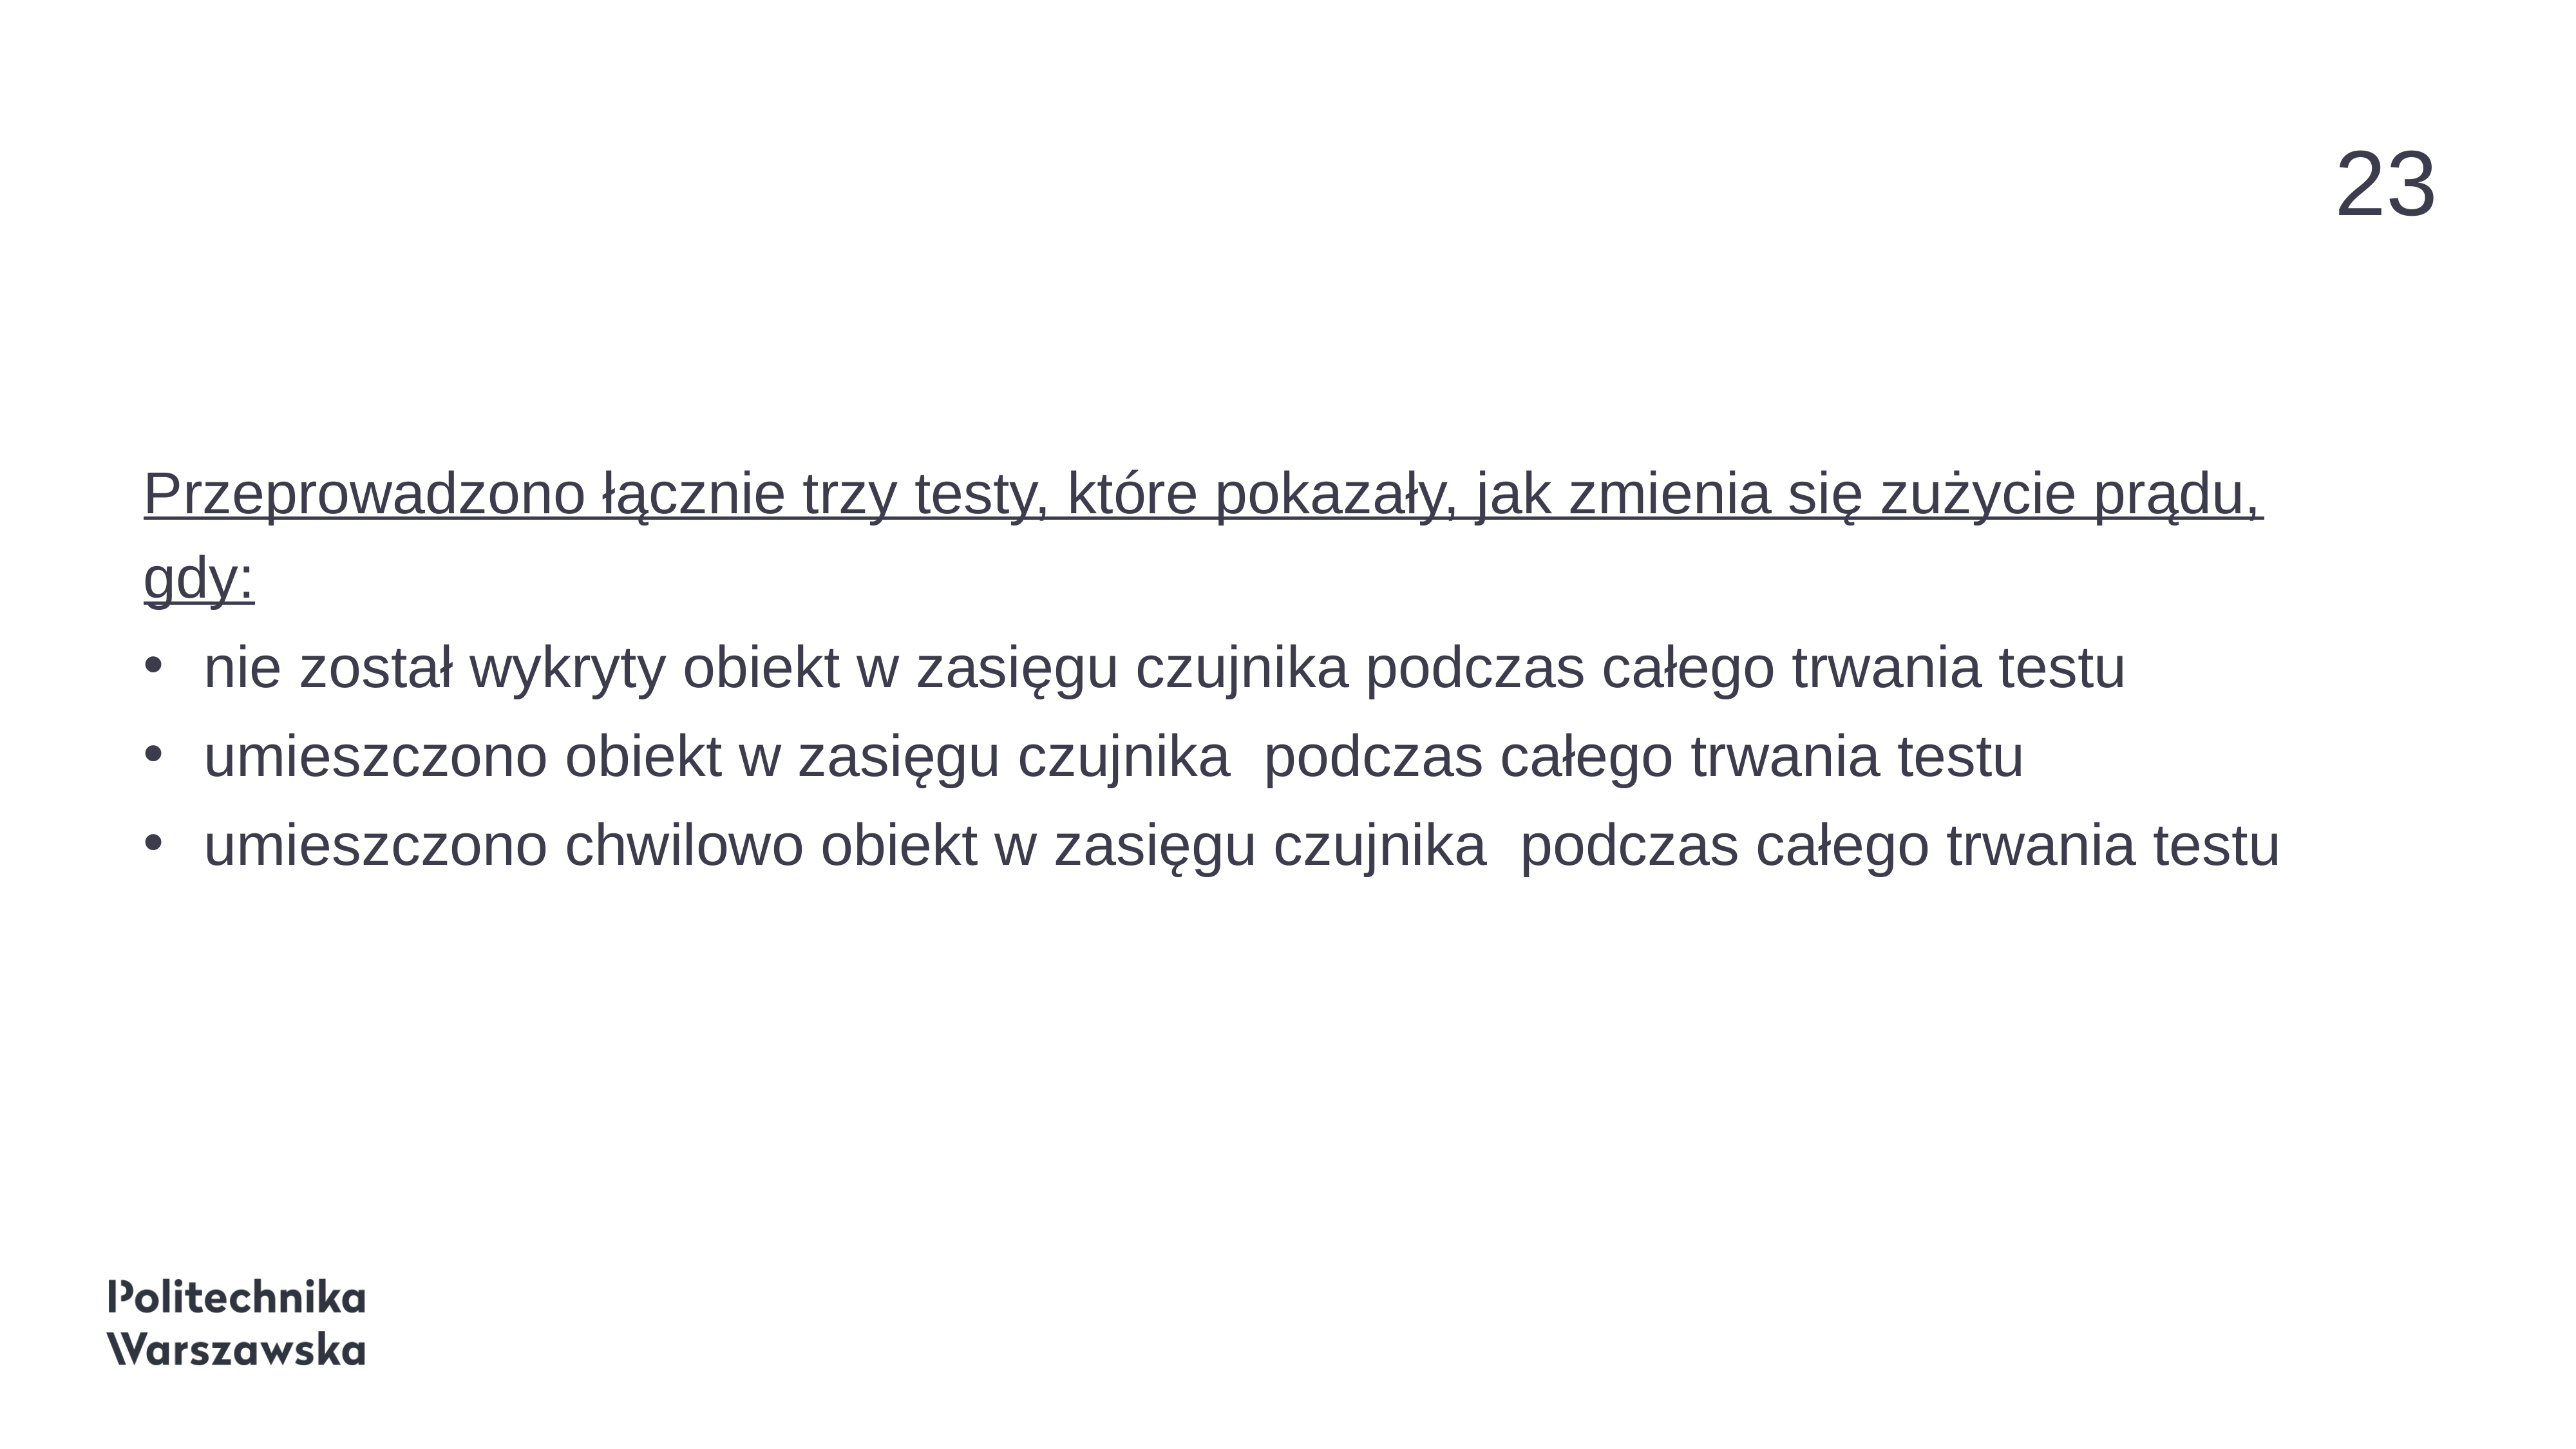

Przeprowadzono łącznie trzy testy, które pokazały, jak zmienia się zużycie prądu, gdy:
nie został wykryty obiekt w zasięgu czujnika podczas całego trwania testu
umieszczono obiekt w zasięgu czujnika  podczas całego trwania testu
umieszczono chwilowo obiekt w zasięgu czujnika  podczas całego trwania testu